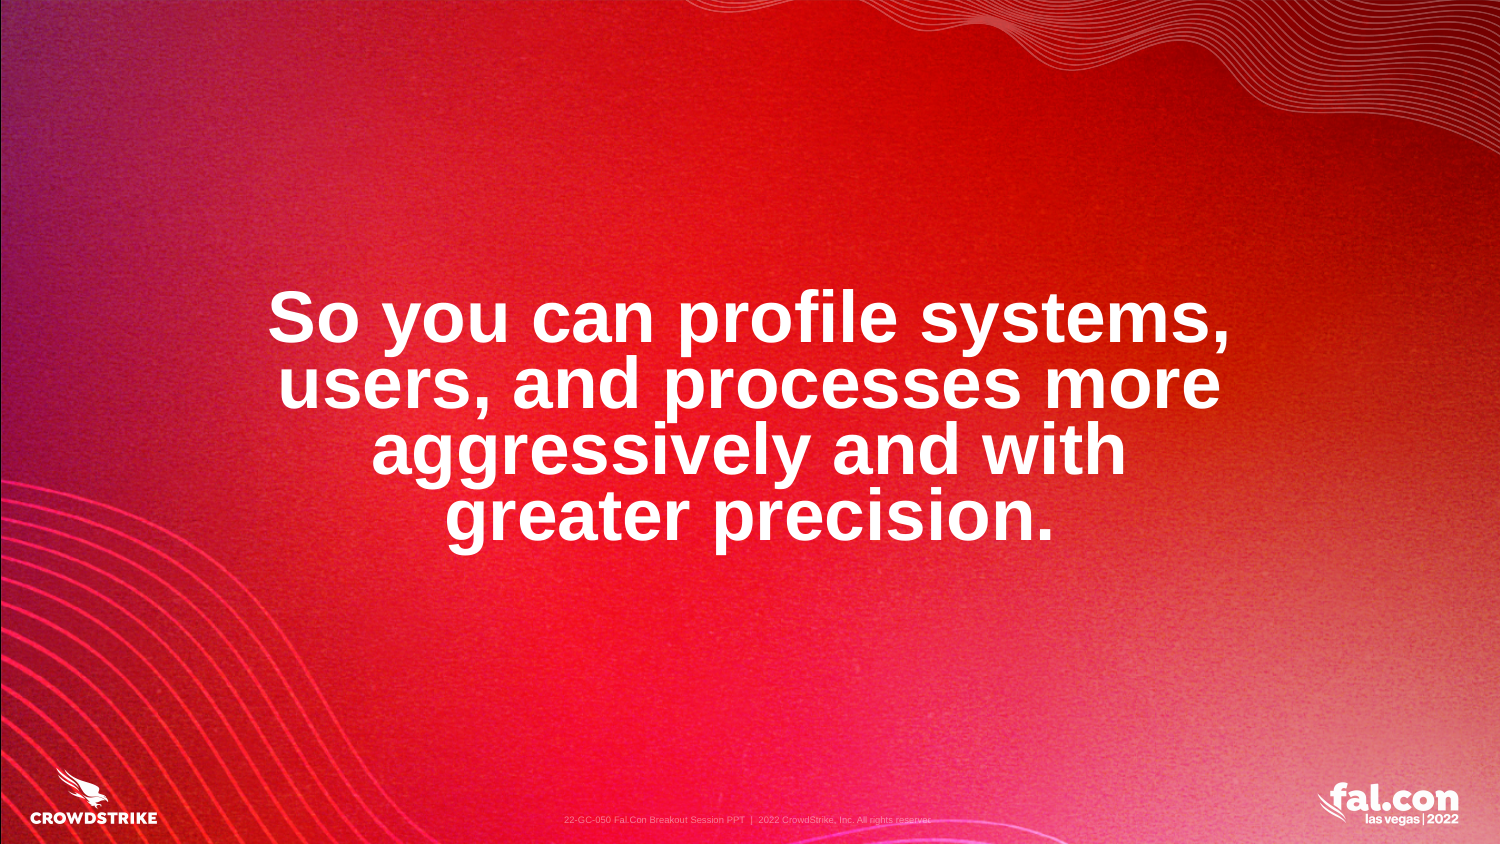

# So you can profile systems, users, and processes more aggressively and with greater precision.
22-GC-050 Fal.Con Breakout Session PPT  |  2022 CrowdStrike, Inc. All rights reserved.